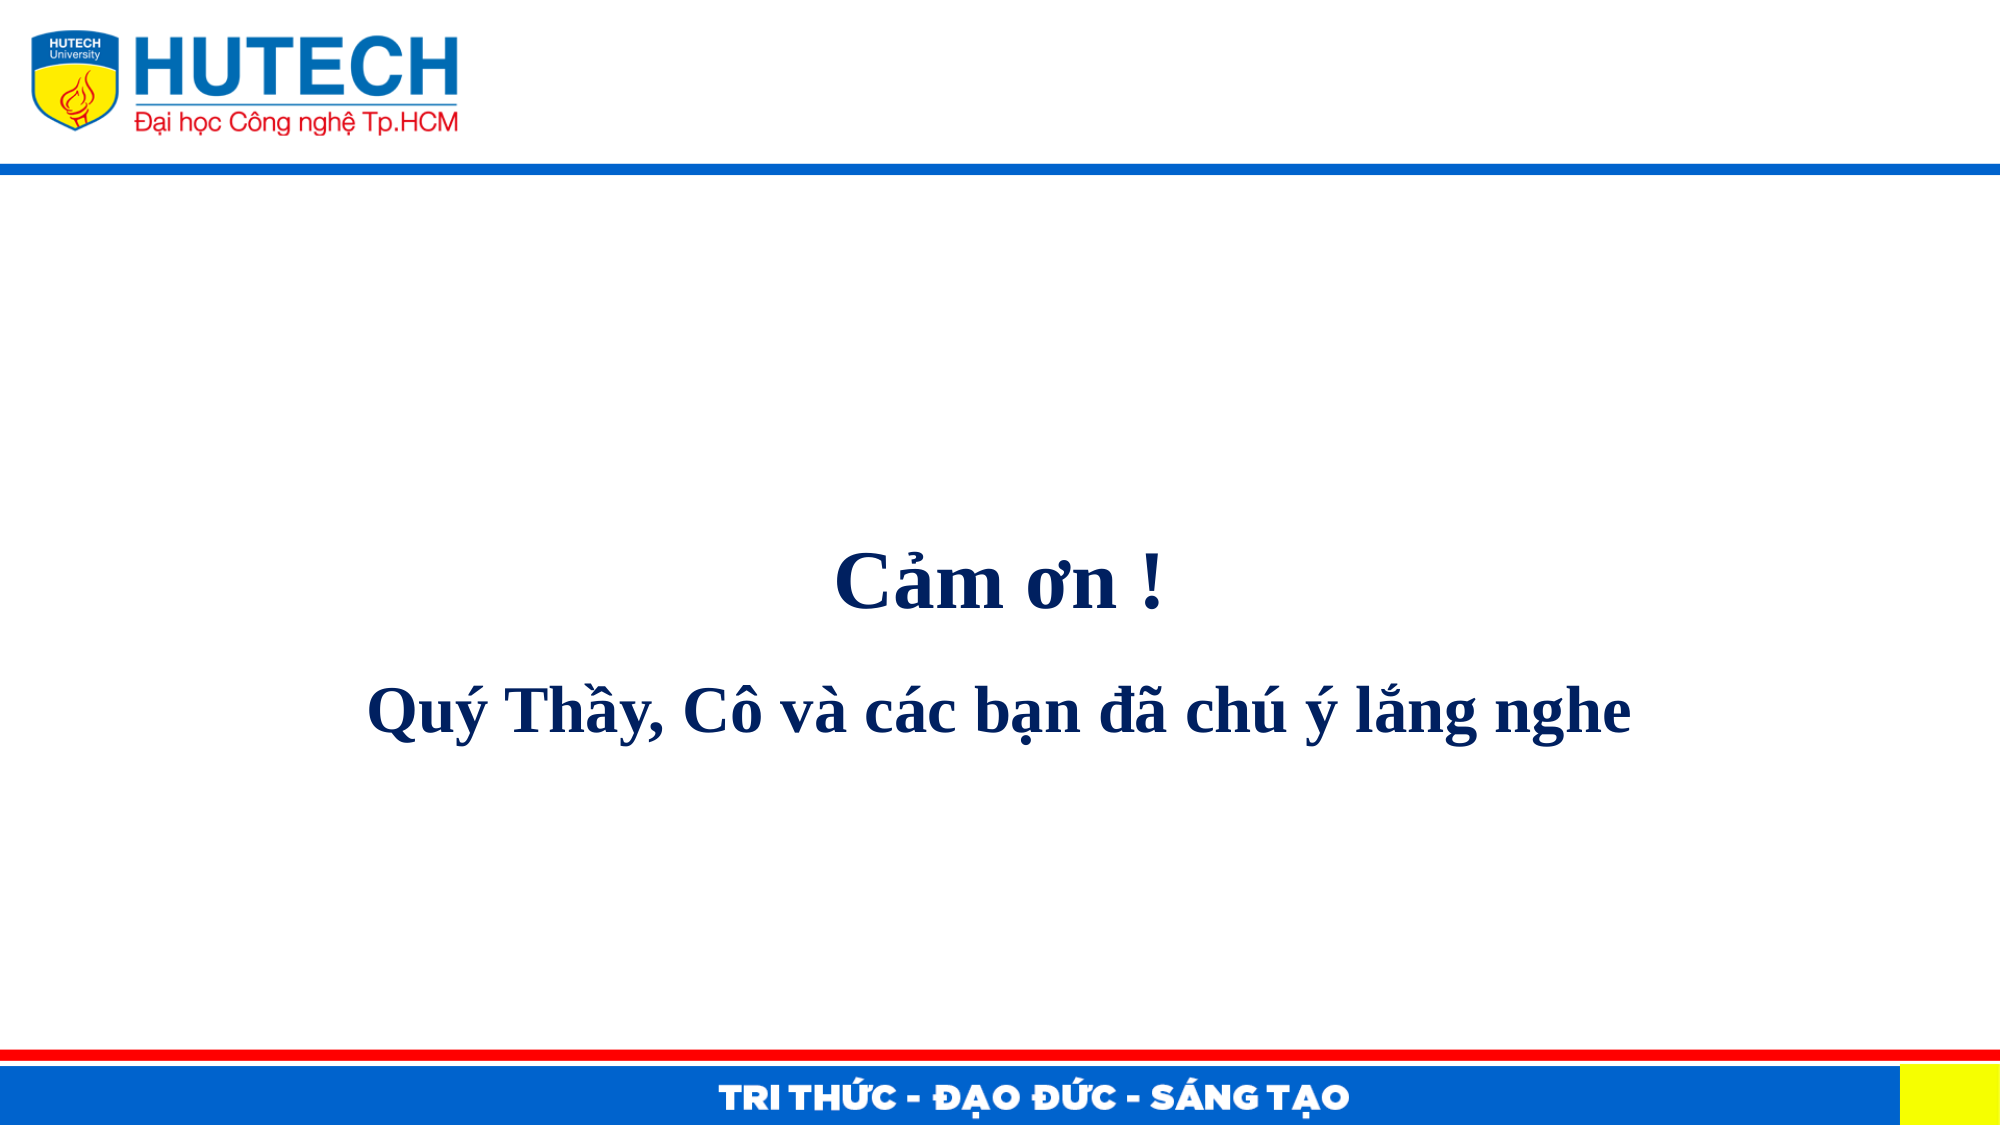

Cảm ơn !
Quý Thầy, Cô và các bạn đã chú ý lắng nghe